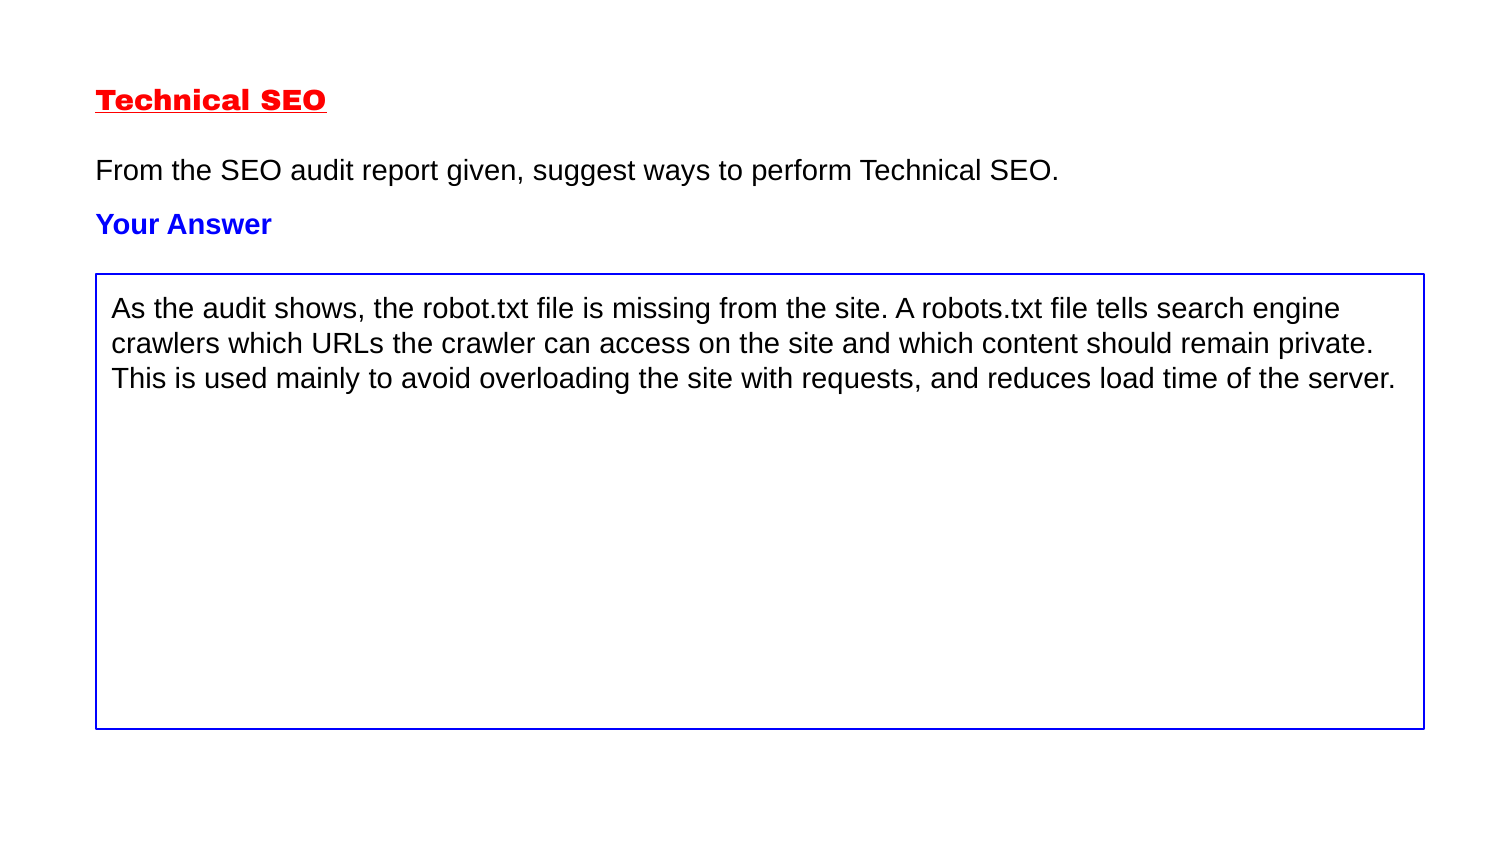

Technical SEO

From the SEO audit report given, suggest ways to perform Technical SEO.
Your Answer

As the audit shows, the robot.txt file is missing from the site. A robots.txt file tells search engine crawlers which URLs the crawler can access on the site and which content should remain private. This is used mainly to avoid overloading the site with requests, and reduces load time of the server.